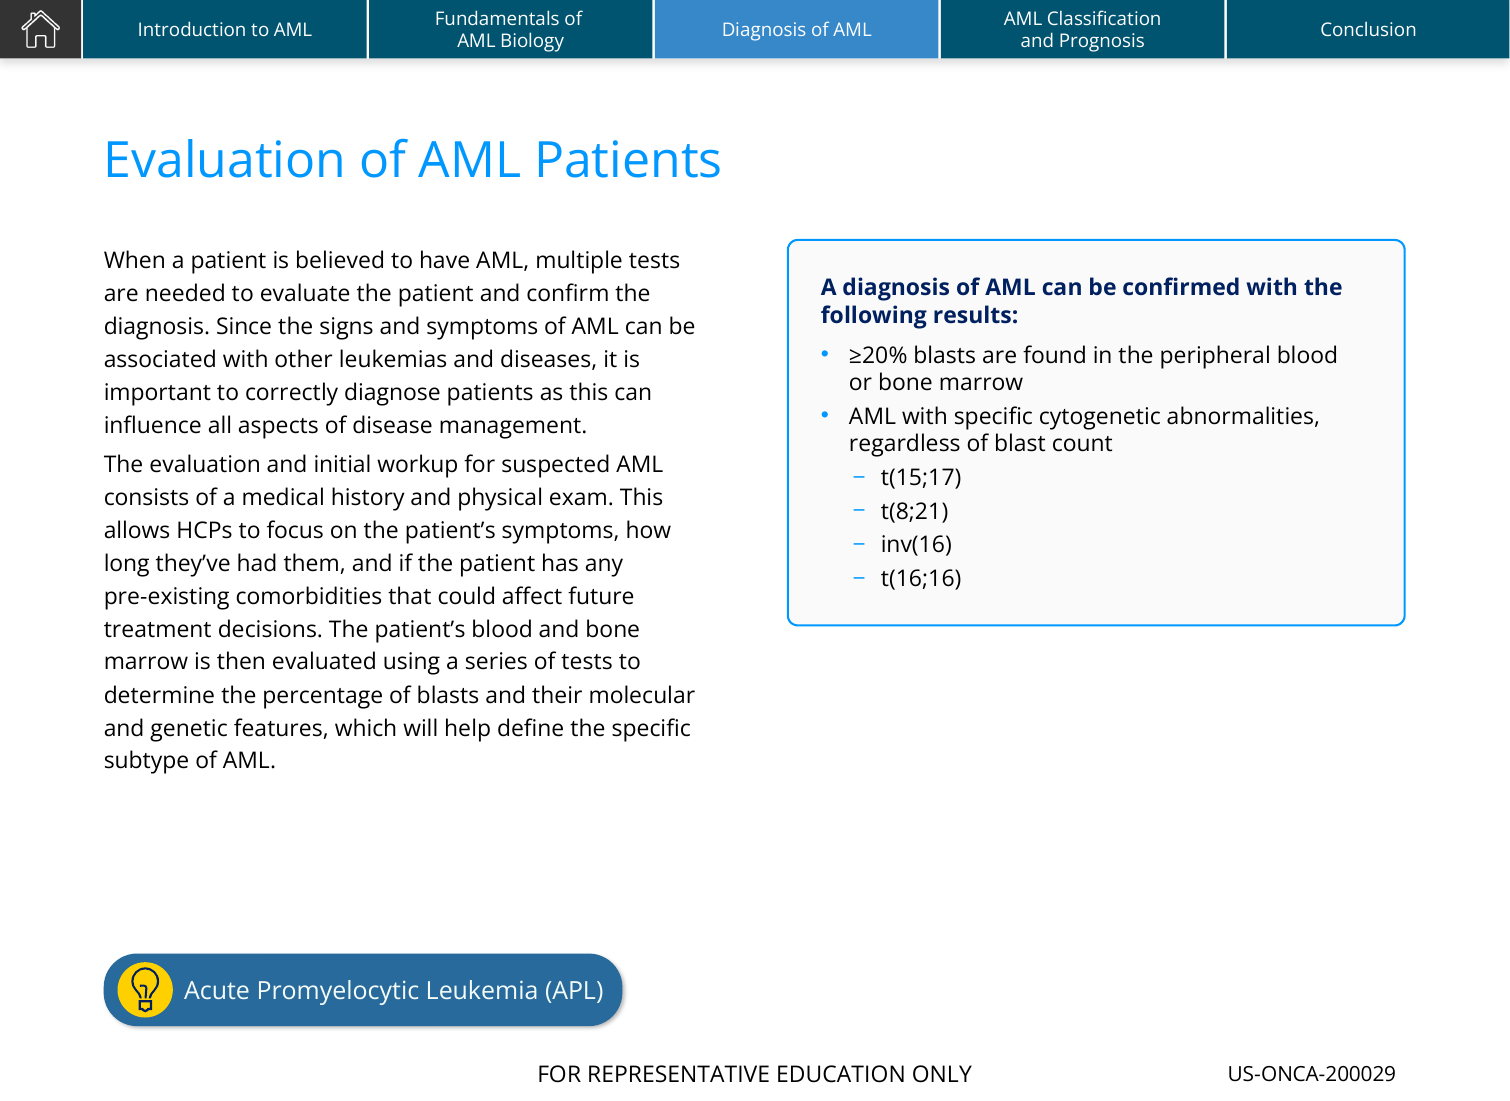

# Evaluation of AML Patients
When a patient is believed to have AML, multiple tests are needed to evaluate the patient and confirm the diagnosis. Since the signs and symptoms of AML can be associated with other leukemias and diseases, it is important to correctly diagnose patients as this can influence all aspects of disease management.
The evaluation and initial workup for suspected AML consists of a medical history and physical exam. This allows HCPs to focus on the patient’s symptoms, how long they’ve had them, and if the patient has any
pre-existing comorbidities that could affect future treatment decisions. The patient’s blood and bone marrow is then evaluated using a series of tests to determine the percentage of blasts and their molecular and genetic features, which will help define the specific subtype of AML.
A diagnosis of AML can be confirmed with the following results:
≥20% blasts are found in the peripheral blood
or bone marrow
AML with specific cytogenetic abnormalities, regardless of blast count
t(15;17)
t(8;21)
inv(16)
t(16;16)
Acute Promyelocytic Leukemia (APL)